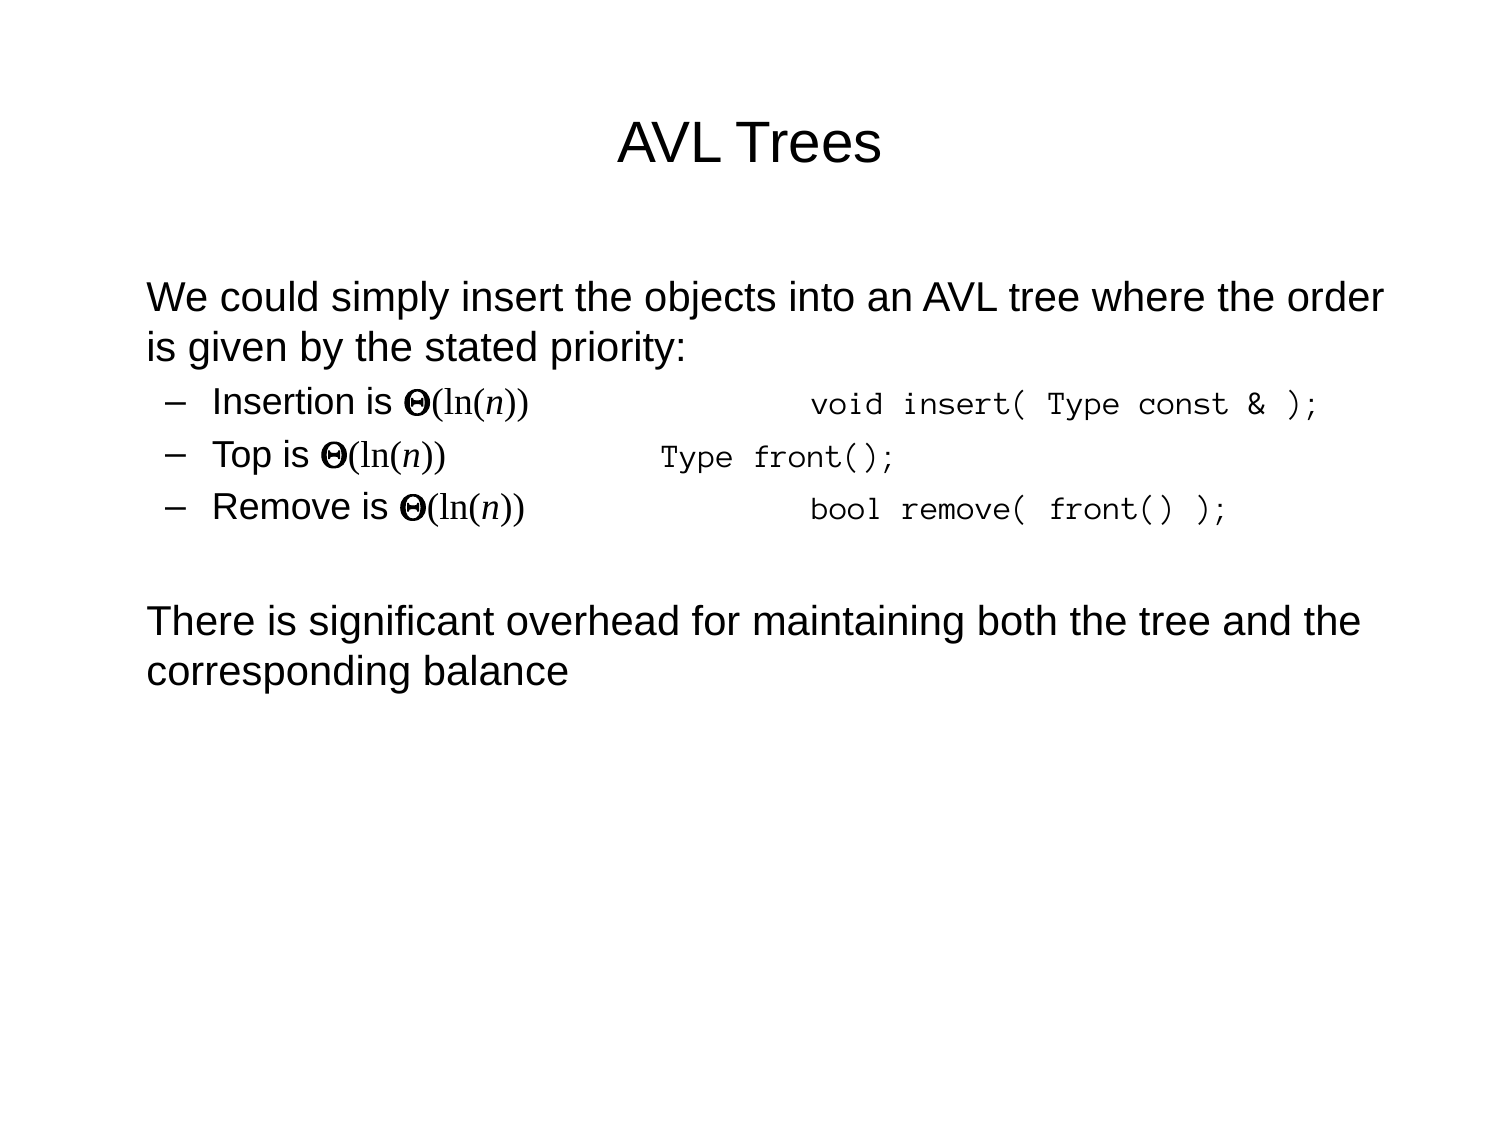

# AVL Trees
	We could simply insert the objects into an AVL tree where the order is given by the stated priority:
Insertion is Θ(ln(n))		void insert( Type const & );
Top is Θ(ln(n))		Type front();
Remove is Θ(ln(n)) 		bool remove( front() );

	There is significant overhead for maintaining both the tree and the corresponding balance